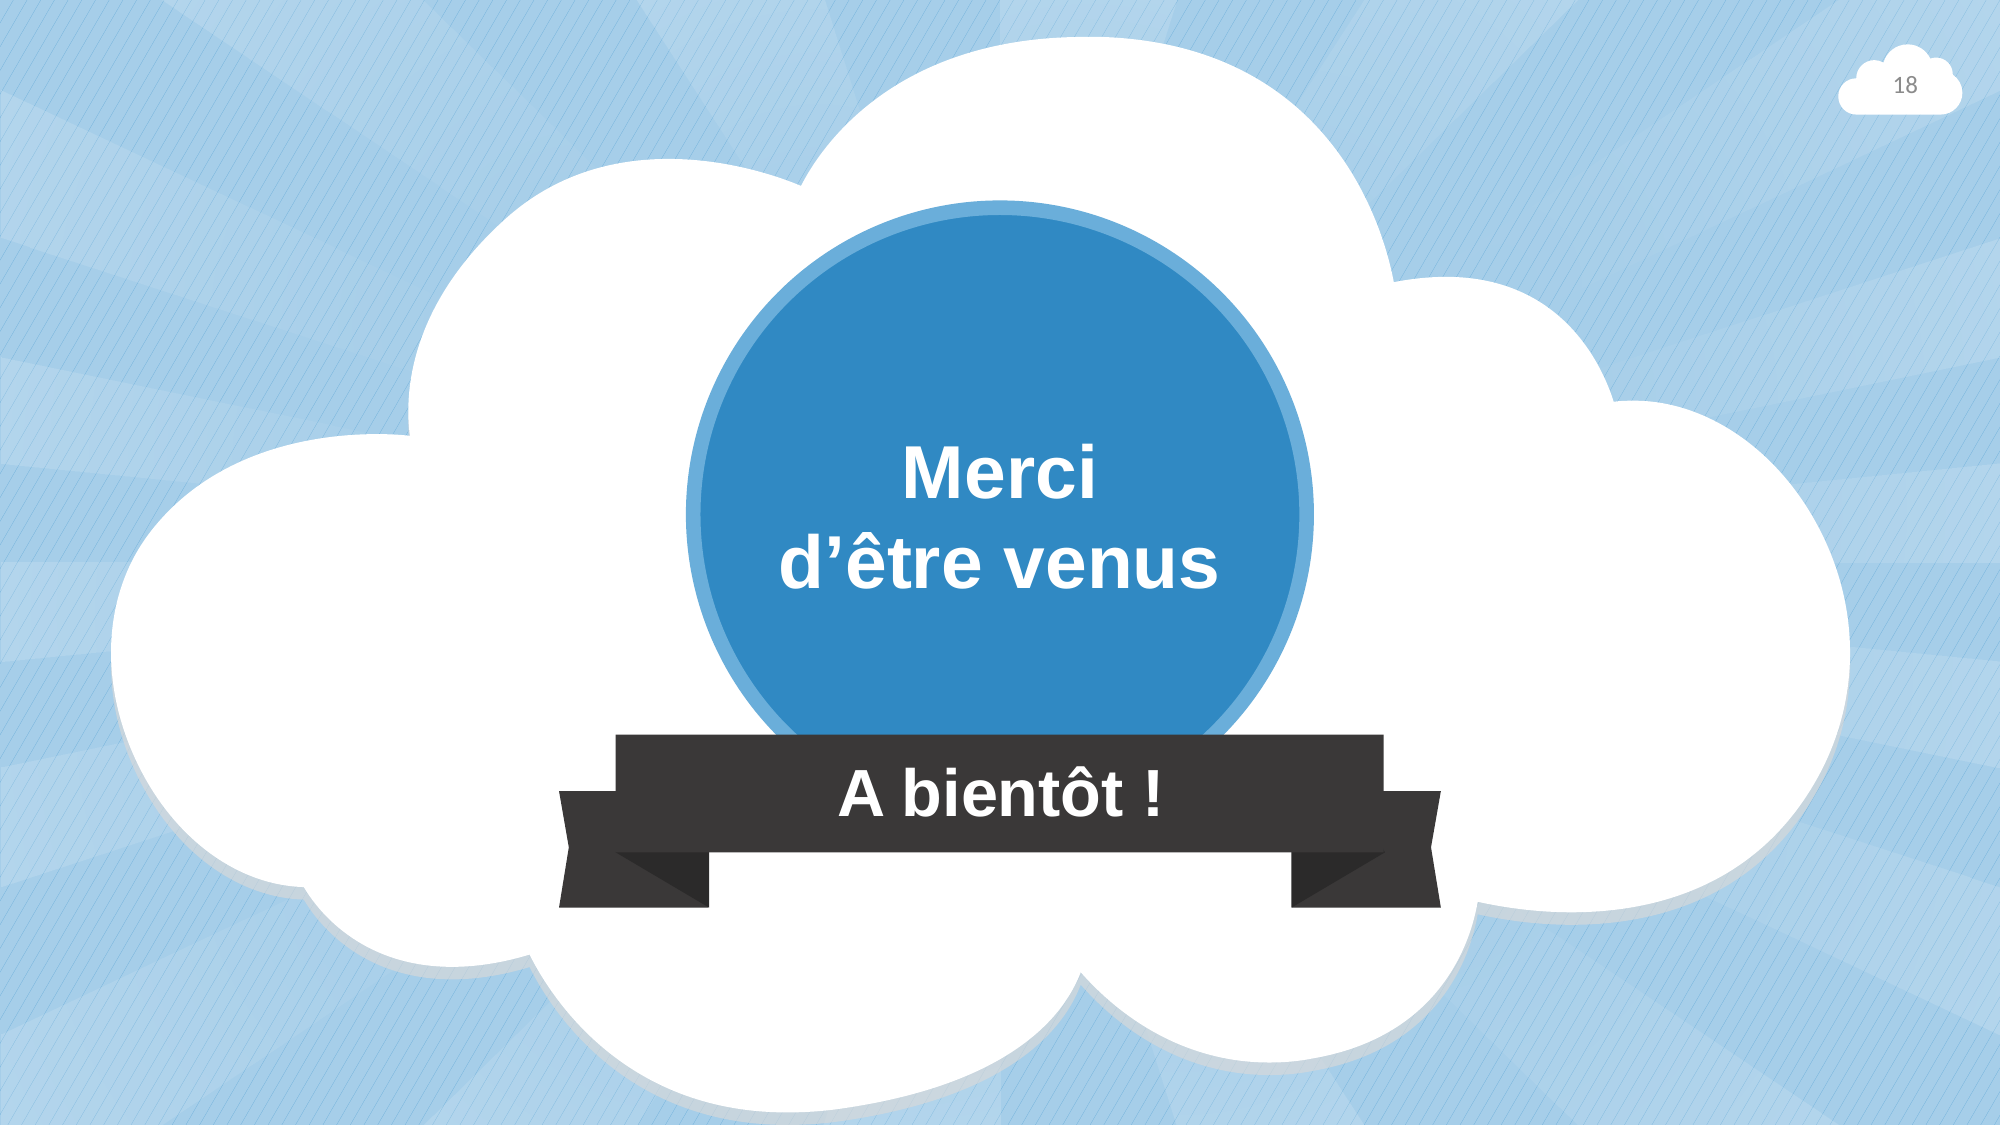

18

Merci
d’être venus

A bientôt !